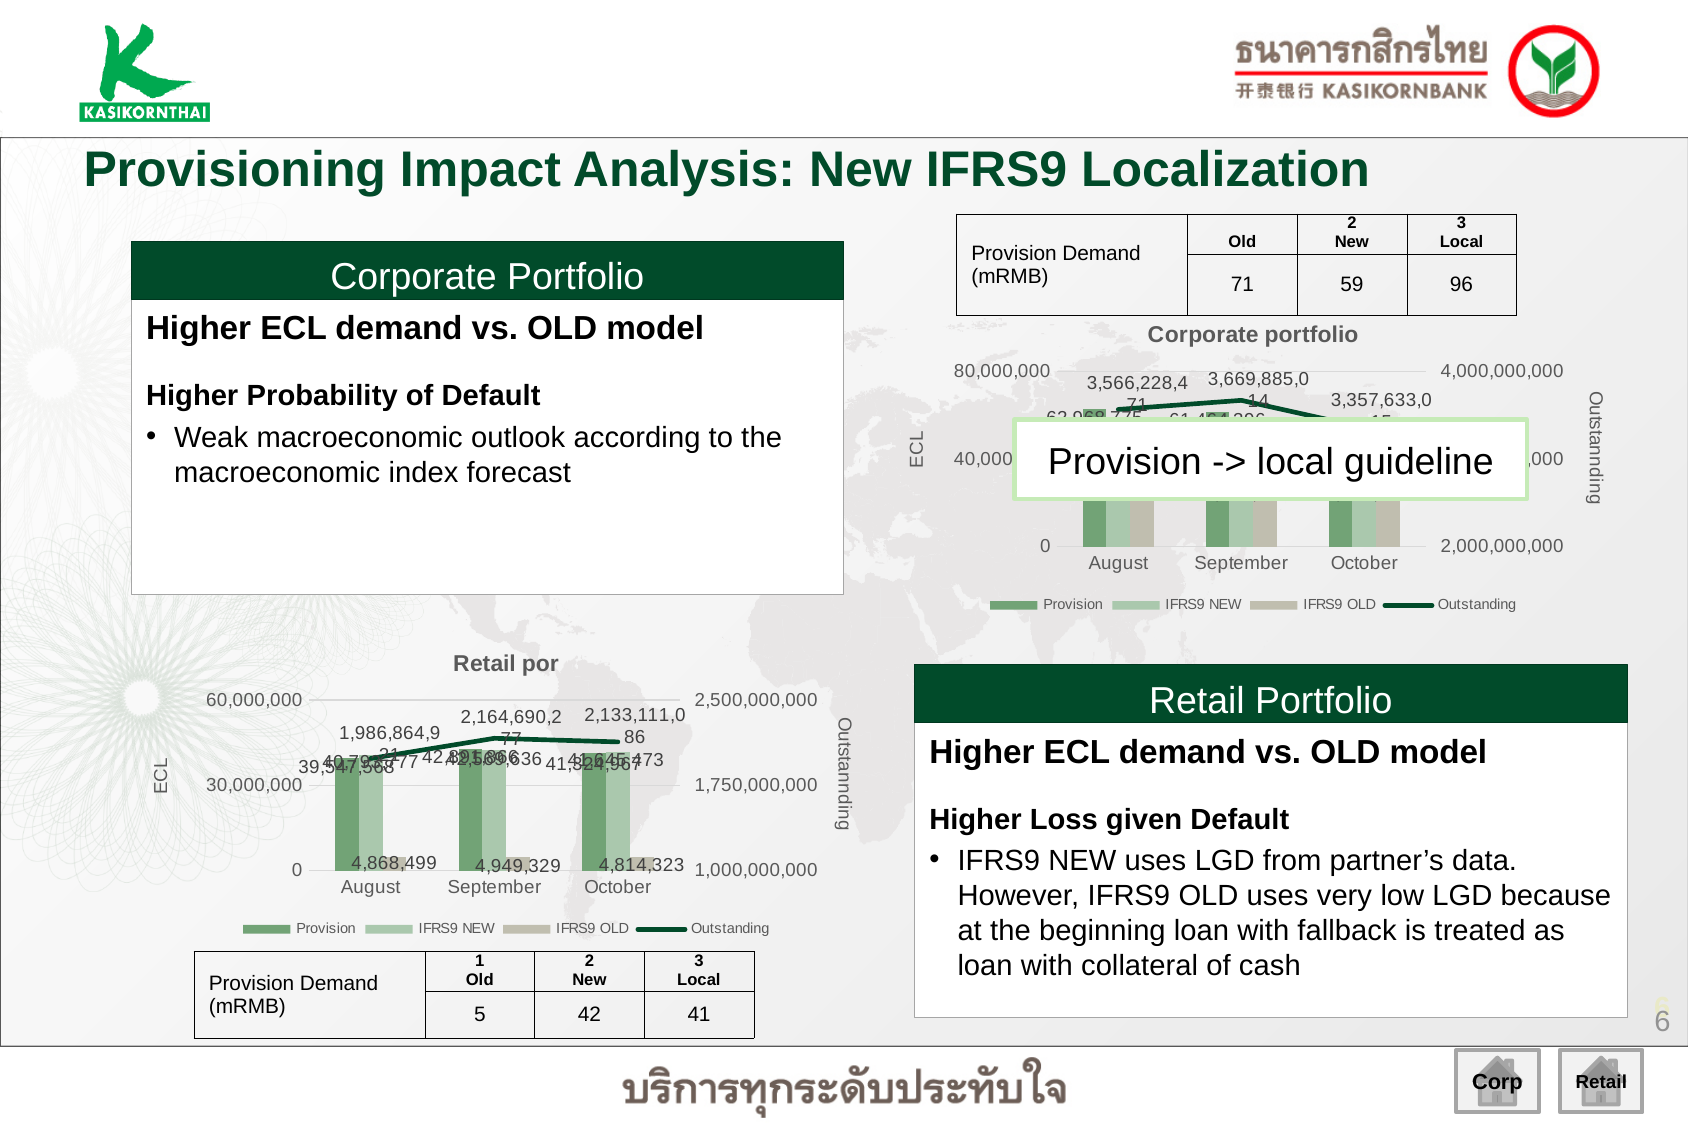

Provisioning Impact Analysis: New IFRS9 Localization
| Provision Demand (mRMB) | Old | 2 New | 3 Local |
| --- | --- | --- | --- |
|  | 71 | 59 | 96 |
Corporate Portfolio
Higher ECL demand vs. OLD model

Higher Probability of Default
Weak macroeconomic outlook according to the macroeconomic index forecast

### Chart: Corporate portfolio

| Category | Provision | IFRS9 NEW | IFRS9 OLD | Outstanding |
|---|---|---|---|---|
| August | 62968775.00435432 | 32179031.361223966 | 38511229.915055856 | 3566228470.567129 |
| September | 61464395.753190085 | 28675734.421786487 | 35141530.739665166 | 3669885014.218202 |
| October | 57898795.15569477 | 28120777.08513022 | 34742703.21726806 | 3357633015.1576924 |
Provision -> local guideline

### Chart: Retail por

| Category | Provision | IFRS9 NEW | IFRS9 OLD | Outstanding |
|---|---|---|---|---|
| August | 39547567.6930348 | 40793776.85188852 | 4868499.29 | 1986864920.880005 |
| September | 42891865.968550034 | 42569636.11488093 | 4949329.03 | 2164690276.6700025 |
| October | 41324966.8612468 | 41645472.79749949 | 4814323.091509374 | 2133111085.9200034 |
Retail Portfolio
Higher ECL demand vs. OLD model

Higher Loss given Default
IFRS9 NEW uses LGD from partner’s data. However, IFRS9 OLD uses very low LGD because at the beginning loan with fallback is treated as loan with collateral of cash

| Provision Demand (mRMB) | 1 Old | 2 New | 3 Local |
| --- | --- | --- | --- |
|  | 5 | 42 | 41 |
Corp
Retail